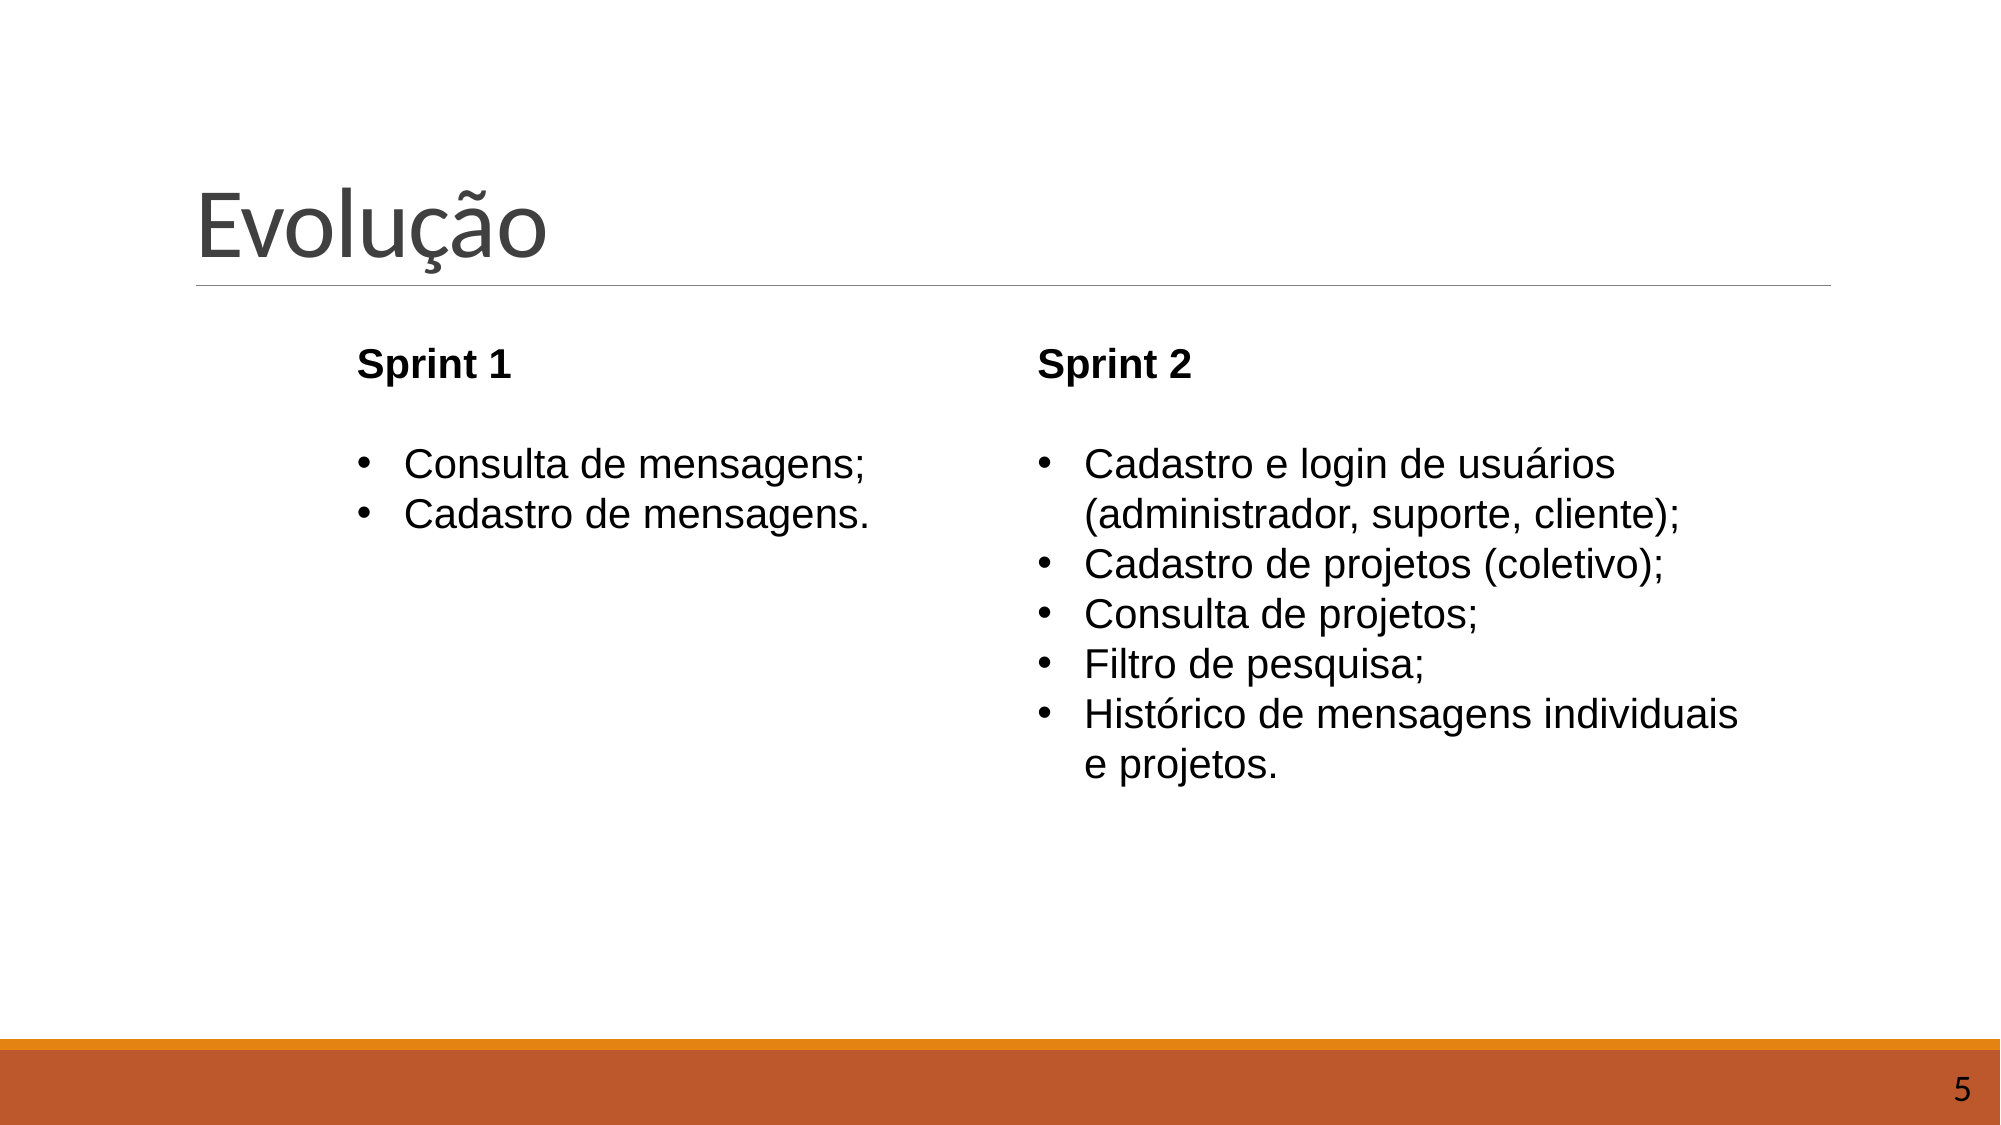

# Evolução
Sprint 1

Consulta de mensagens;
Cadastro de mensagens.
Sprint 2

Cadastro e login de usuários (administrador, suporte, cliente);
Cadastro de projetos (coletivo);
Consulta de projetos;
Filtro de pesquisa;
Histórico de mensagens individuais e projetos.

5